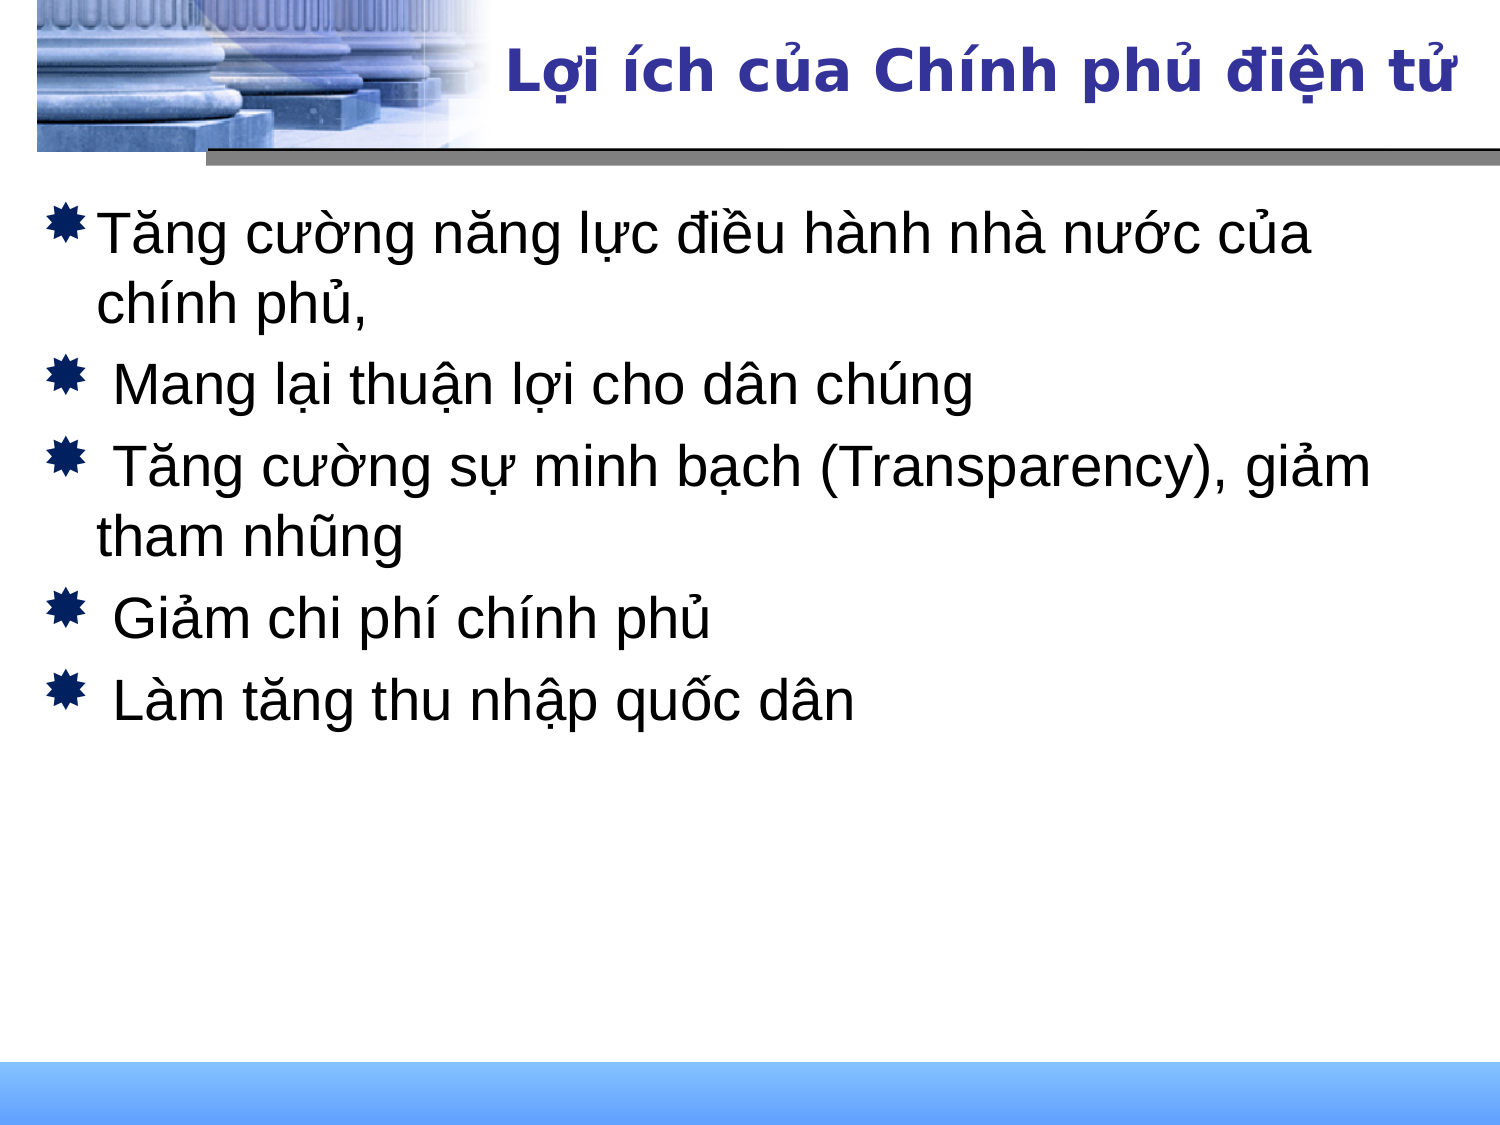

# Lợi ích của Chính phủ điện tử
Tăng cường năng lực điều hành nhà nước của chính phủ,
 Mang lại thuận lợi cho dân chúng
 Tăng cường sự minh bạch (Transparency), giảm tham nhũng
 Giảm chi phí chính phủ
 Làm tăng thu nhập quốc dân